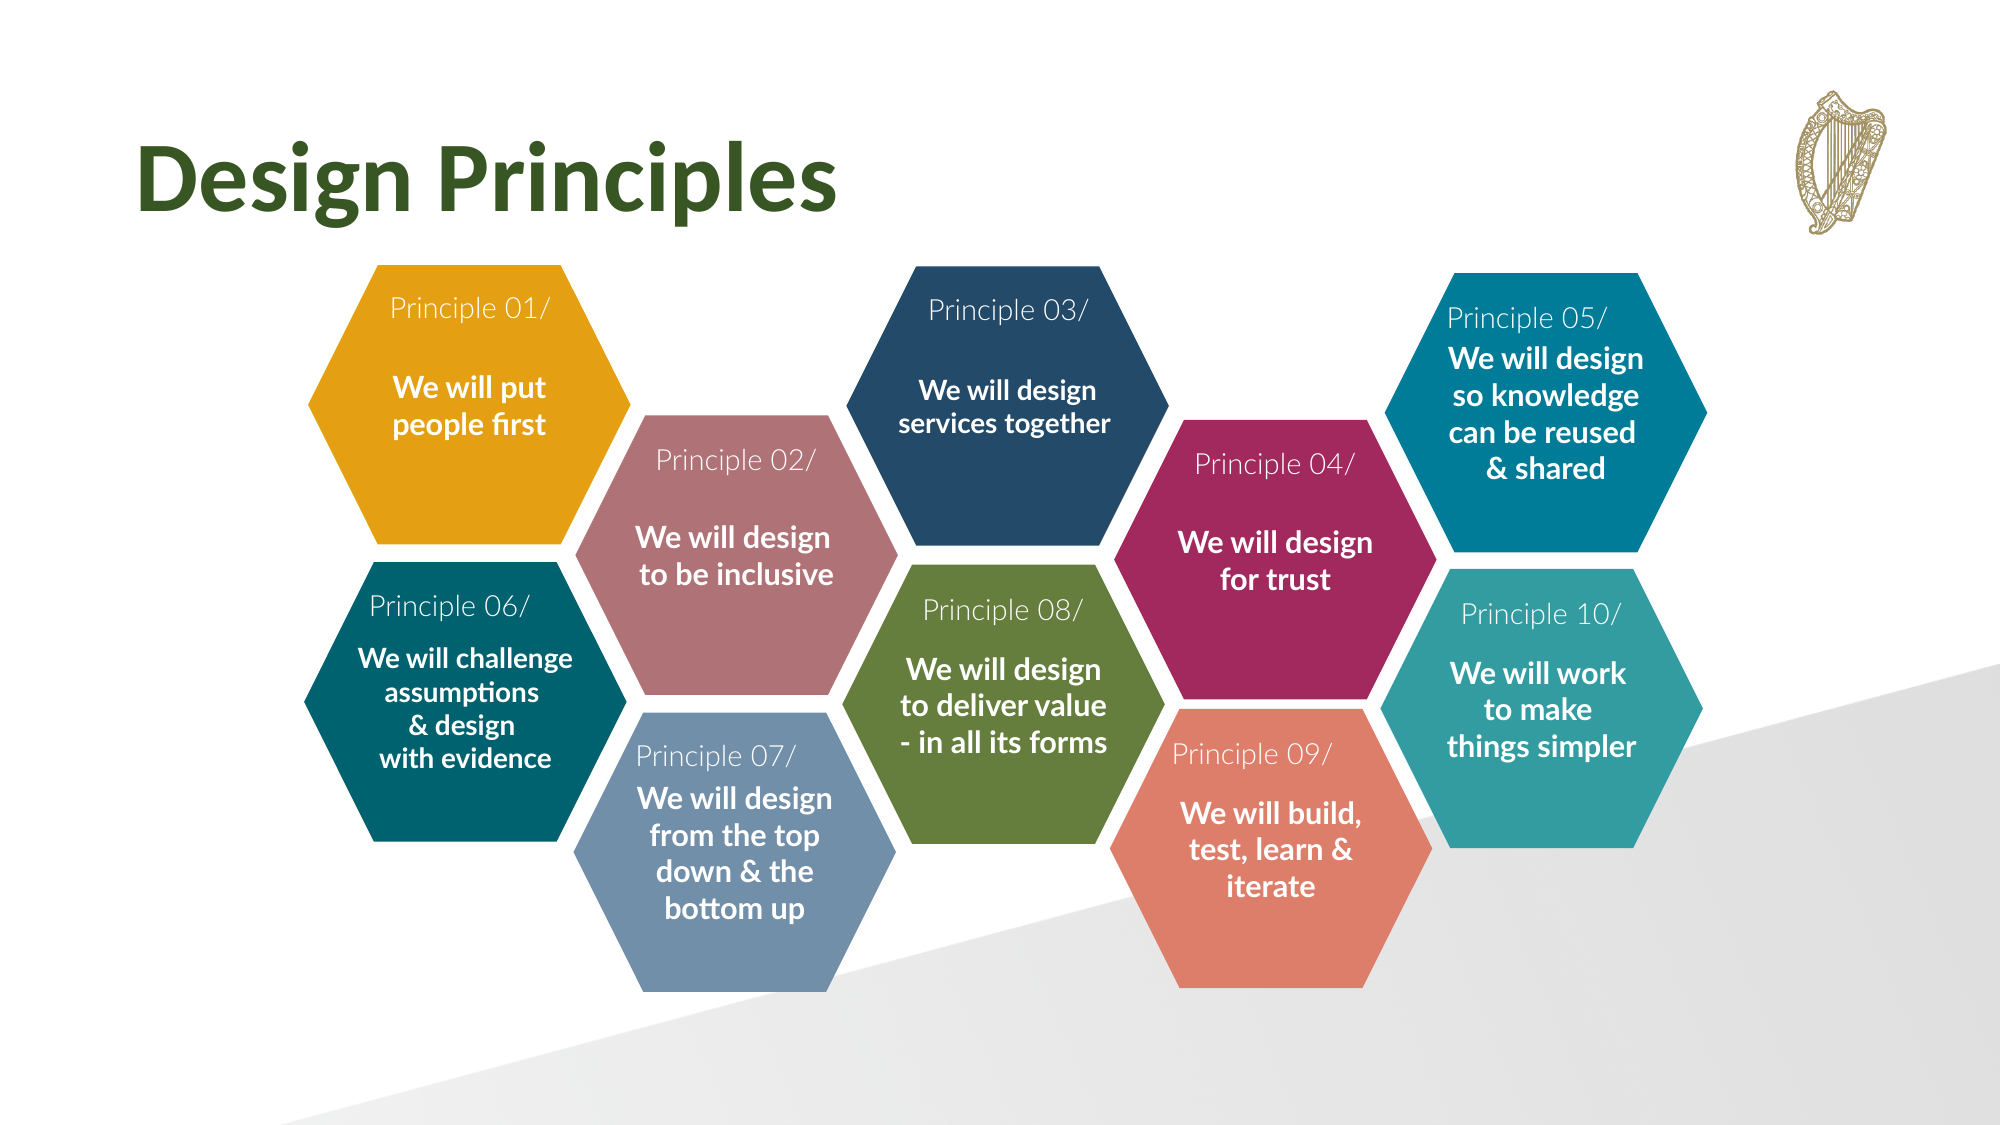

Design Principles
We will put
people first
Principle 01/
We will design services together
Principle 03/
We will design so knowledge can be reused
& shared
Principle 05/
We will design
to be inclusive
Principle 02/
We will design for trust
Principle 04/
We will challenge assumptions
& design
with evidence
Principle 06/
We will design to deliver value - in all its forms
Principle 08/
We will work
to make
things simpler
Principle 10/
We will build, test, learn & iterate
Principle 09/
We will design from the top down & the bottom up
Principle 07/